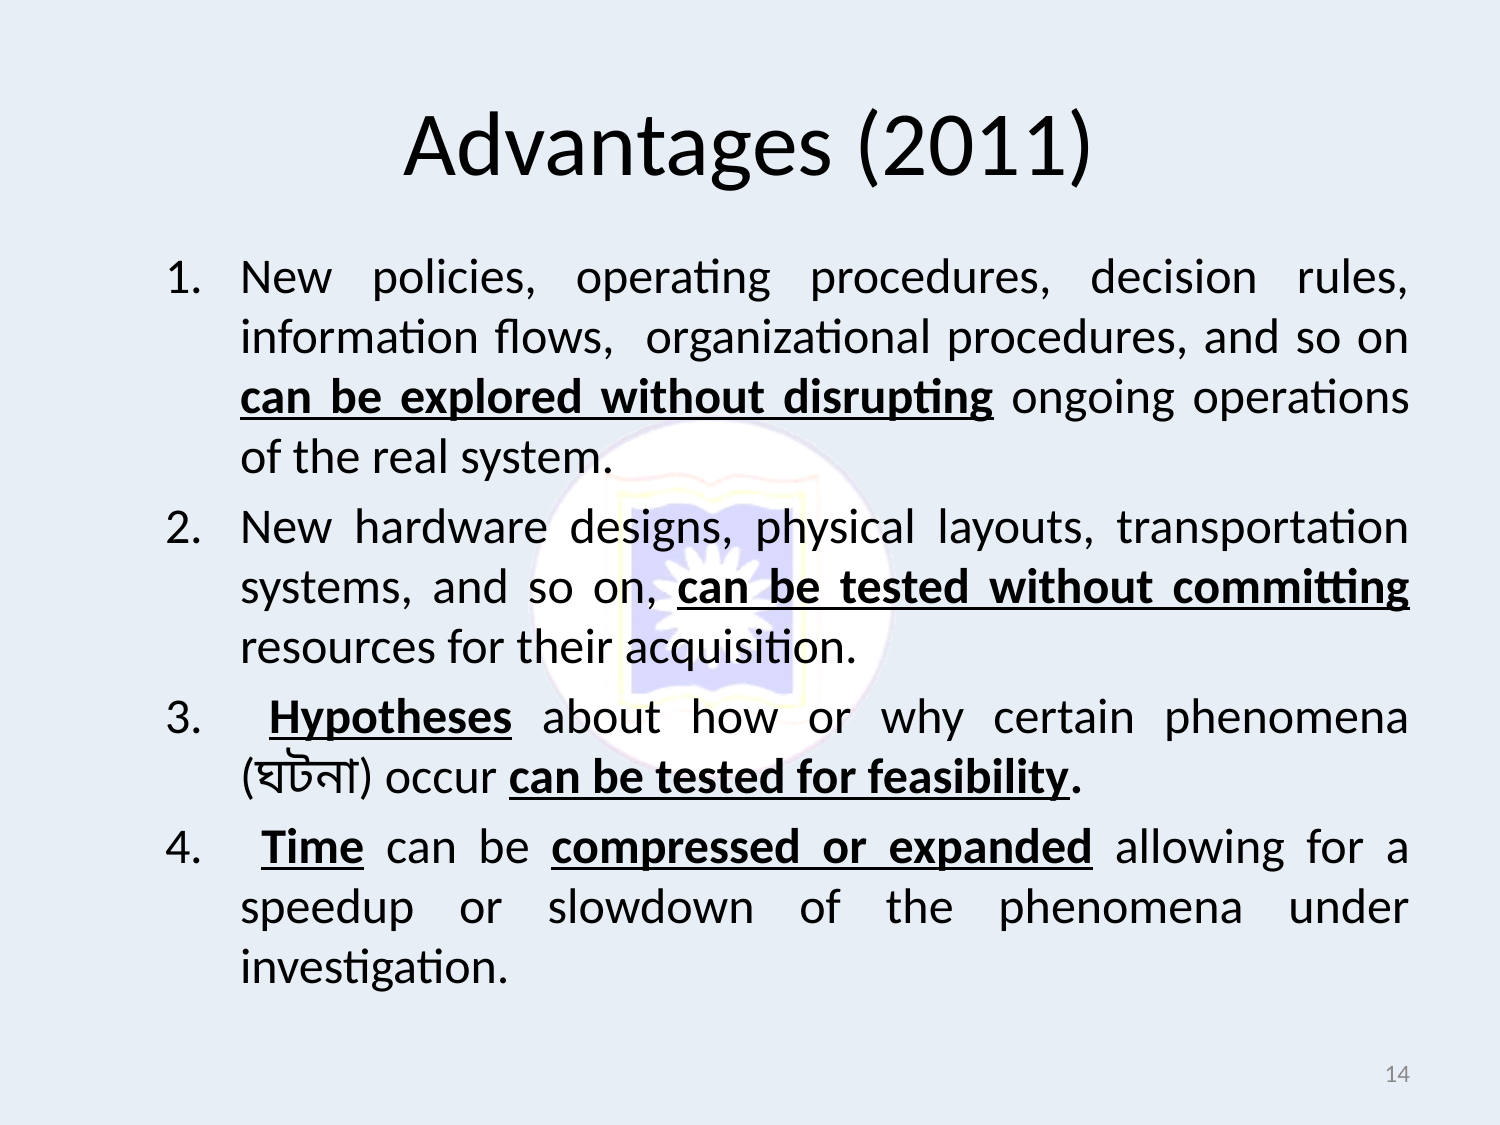

# Advantages (2011)
New policies, operating procedures, decision rules, information flows,  organizational procedures, and so on can be explored without disrupting ongoing operations of the real system.
New hardware designs, physical layouts, transportation systems, and so on, can be tested without committing resources for their acquisition.
 Hypotheses about how or why certain phenomena (ঘটনা) occur can be tested for feasibility.
 Time can be compressed or expanded allowing for a speedup or slowdown of the phenomena under investigation.
14